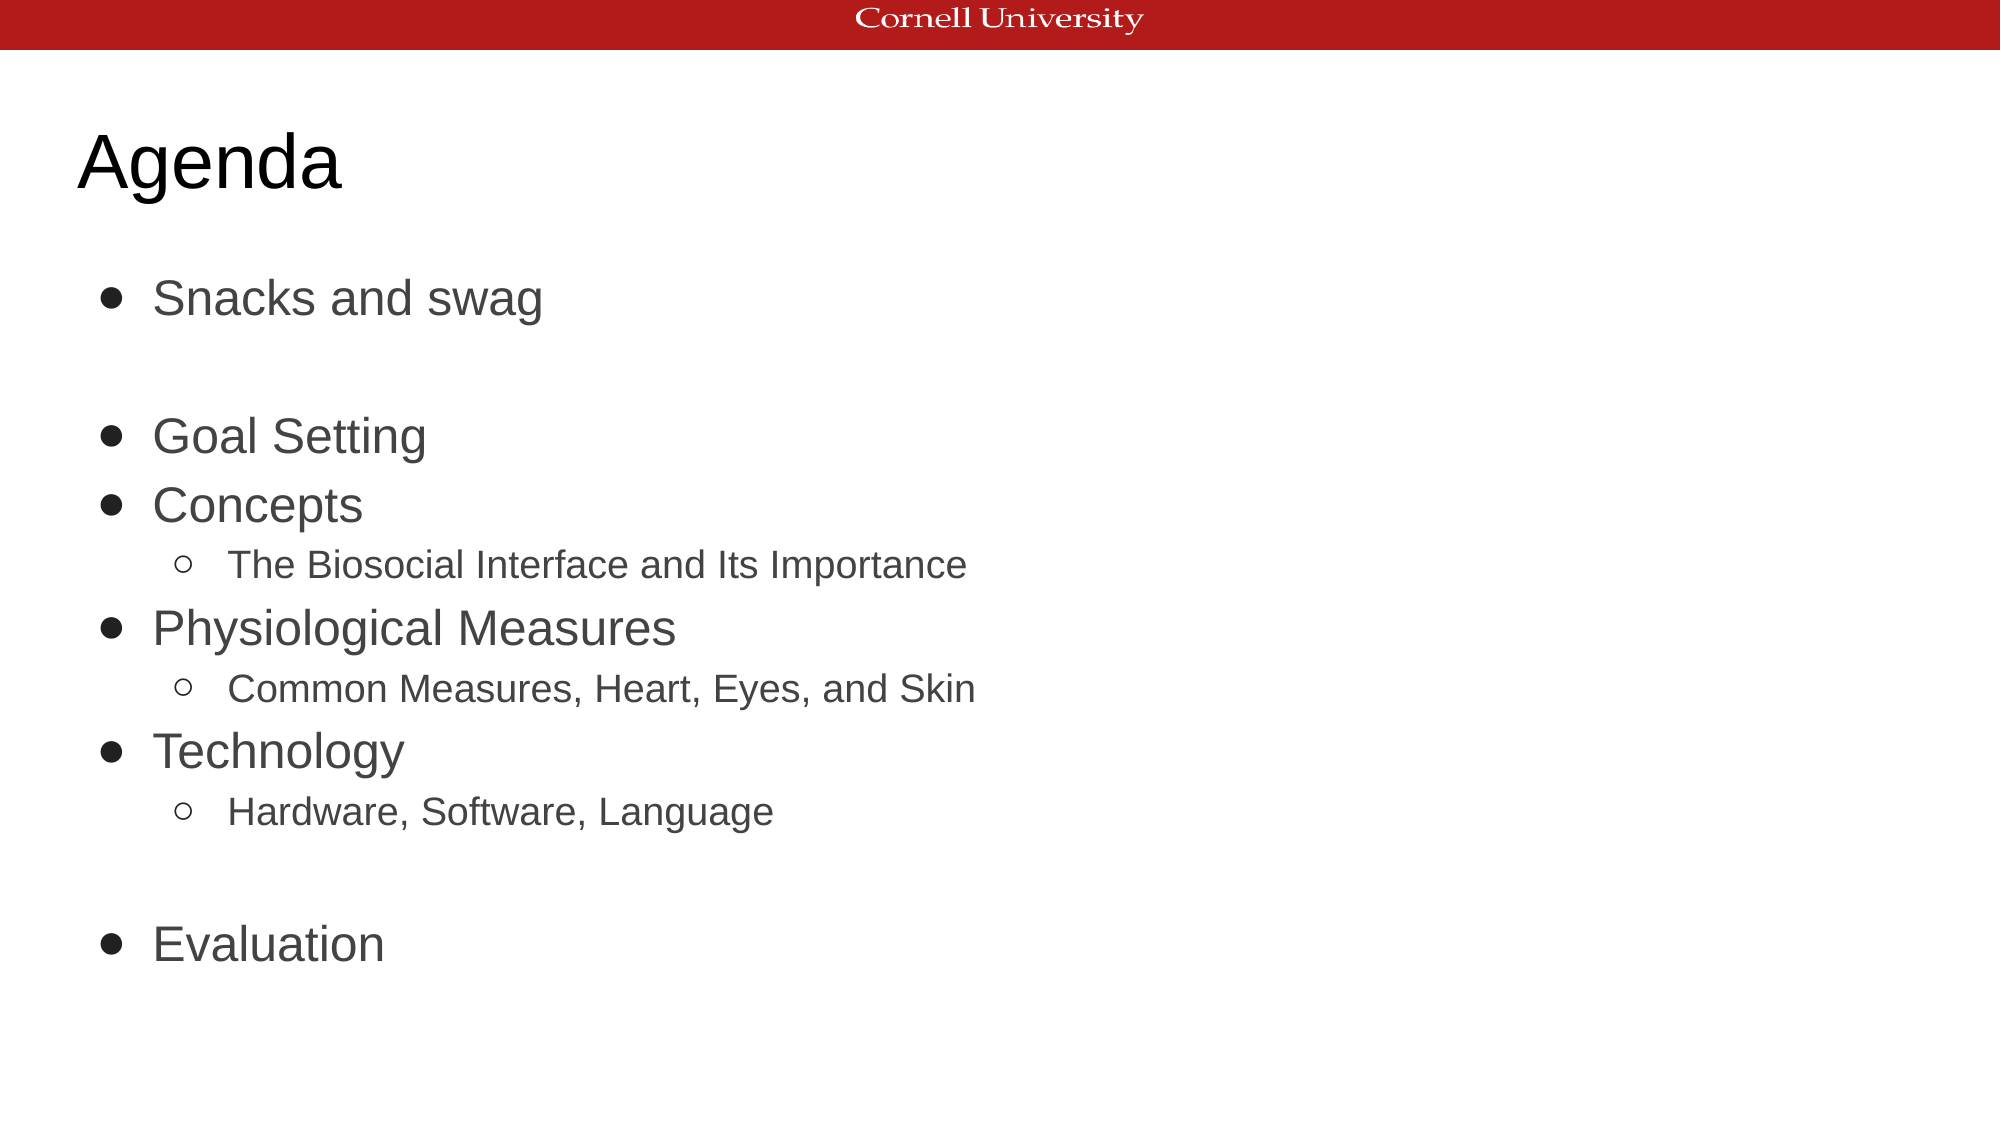

# Agenda
Snacks and swag

Goal Setting
Concepts
The Biosocial Interface and Its Importance
Physiological Measures
Common Measures, Heart, Eyes, and Skin
Technology
Hardware, Software, Language

Evaluation